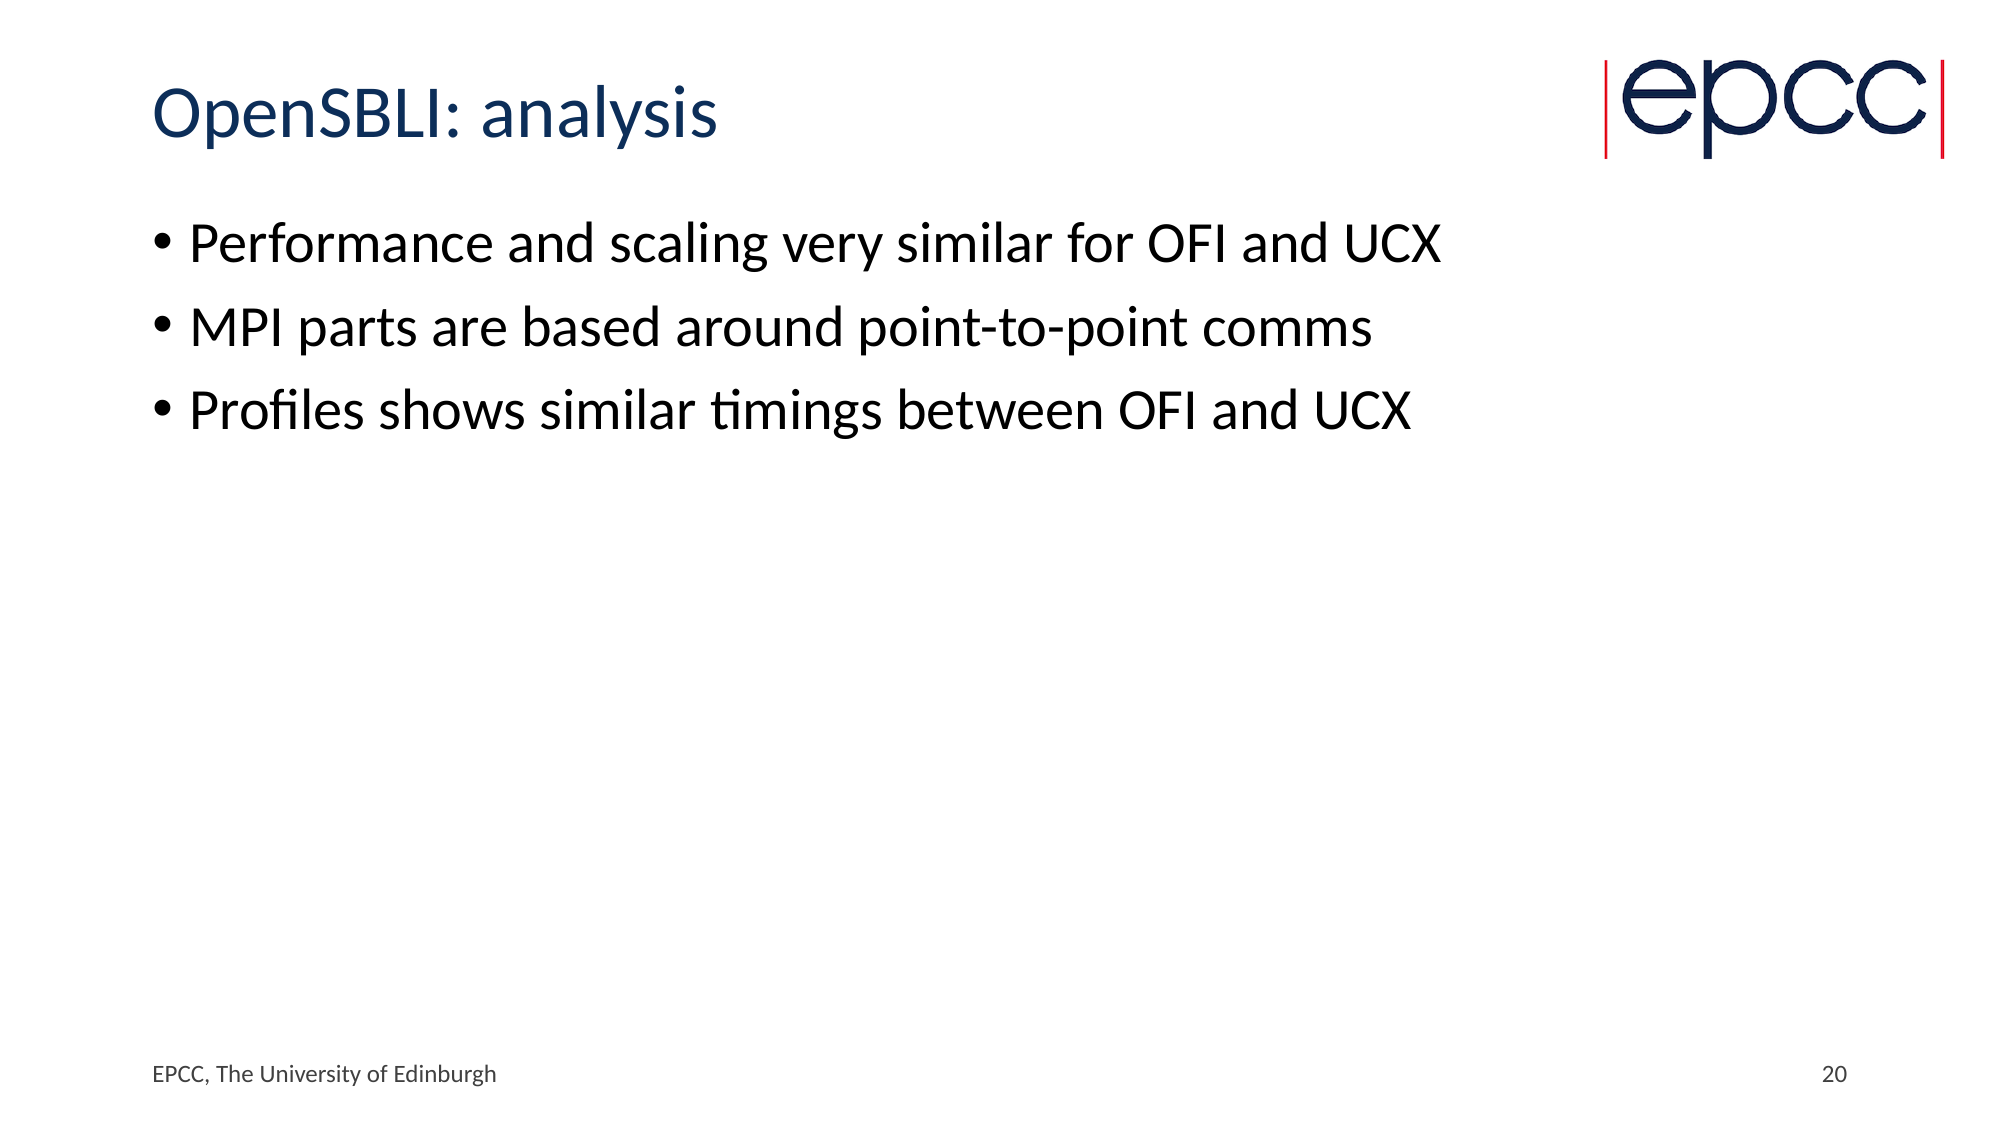

# OpenSBLI: analysis
Performance and scaling very similar for OFI and UCX
MPI parts are based around point-to-point comms
Profiles shows similar timings between OFI and UCX
EPCC, The University of Edinburgh
20